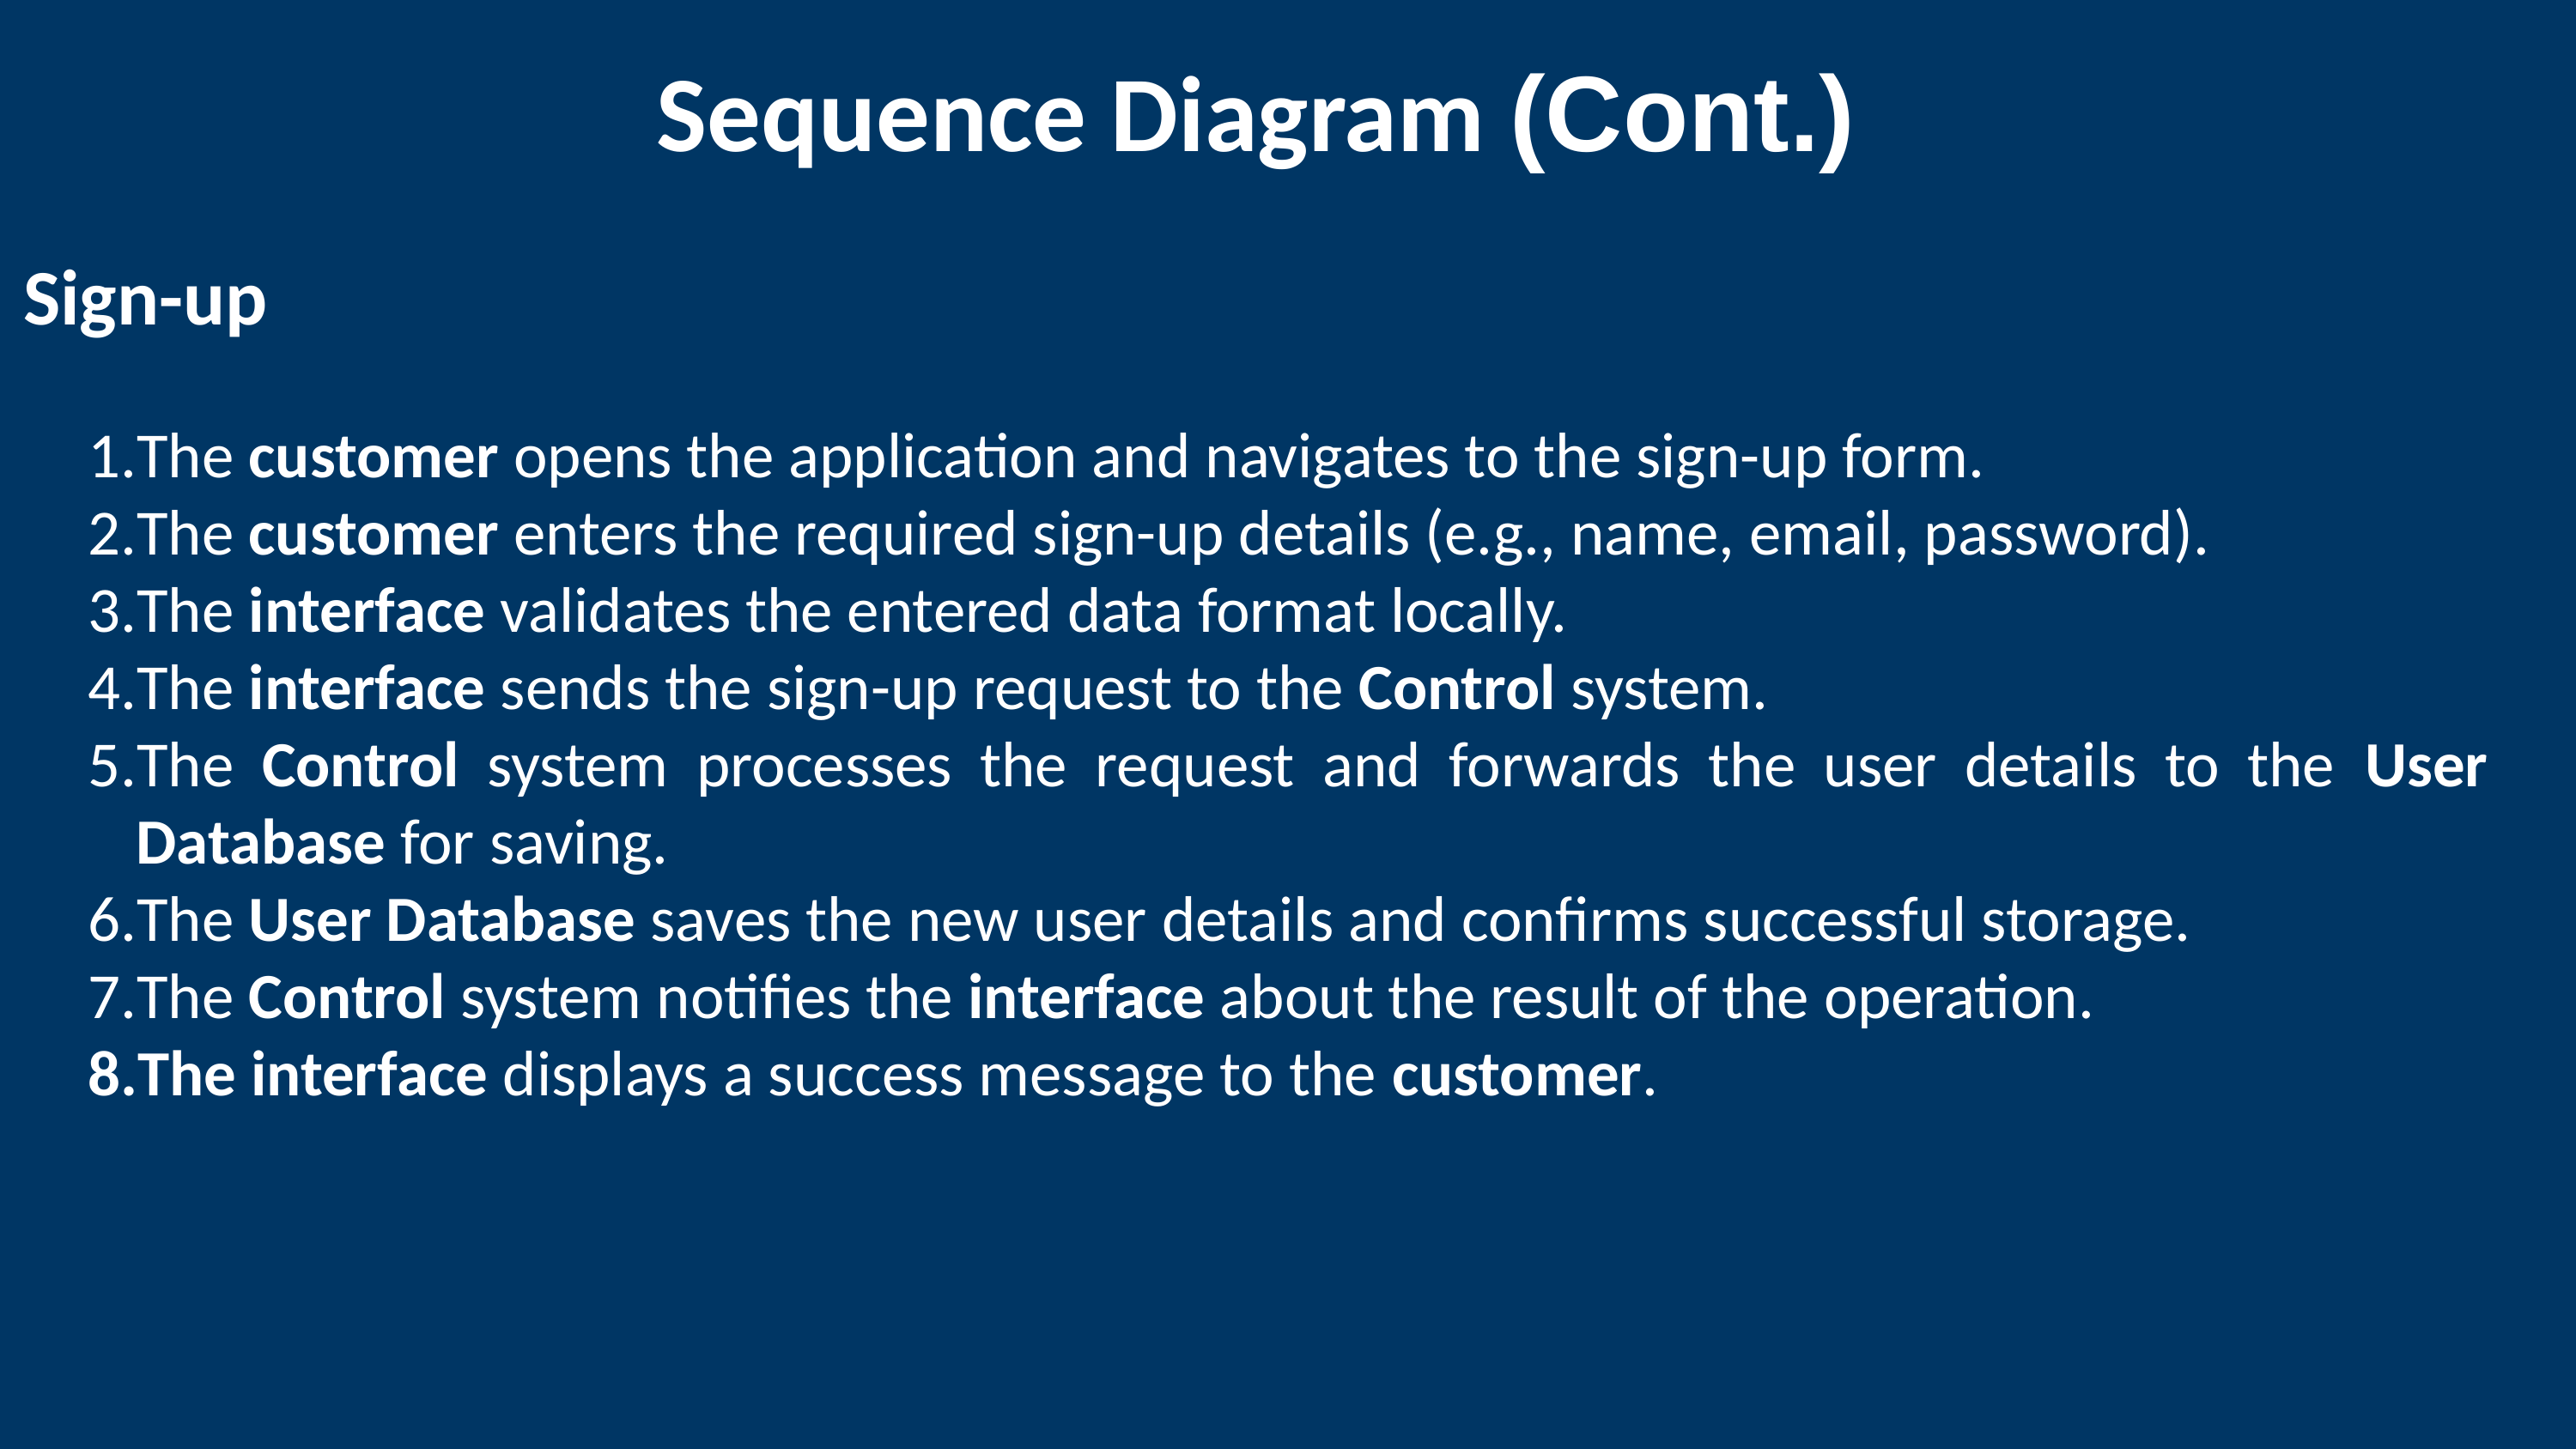

Sequence Diagram (Cont.)
Sign-up
The customer opens the application and navigates to the sign-up form.
The customer enters the required sign-up details (e.g., name, email, password).
The interface validates the entered data format locally.
The interface sends the sign-up request to the Control system.
The Control system processes the request and forwards the user details to the User Database for saving.
The User Database saves the new user details and confirms successful storage.
The Control system notifies the interface about the result of the operation.
The interface displays a success message to the customer.